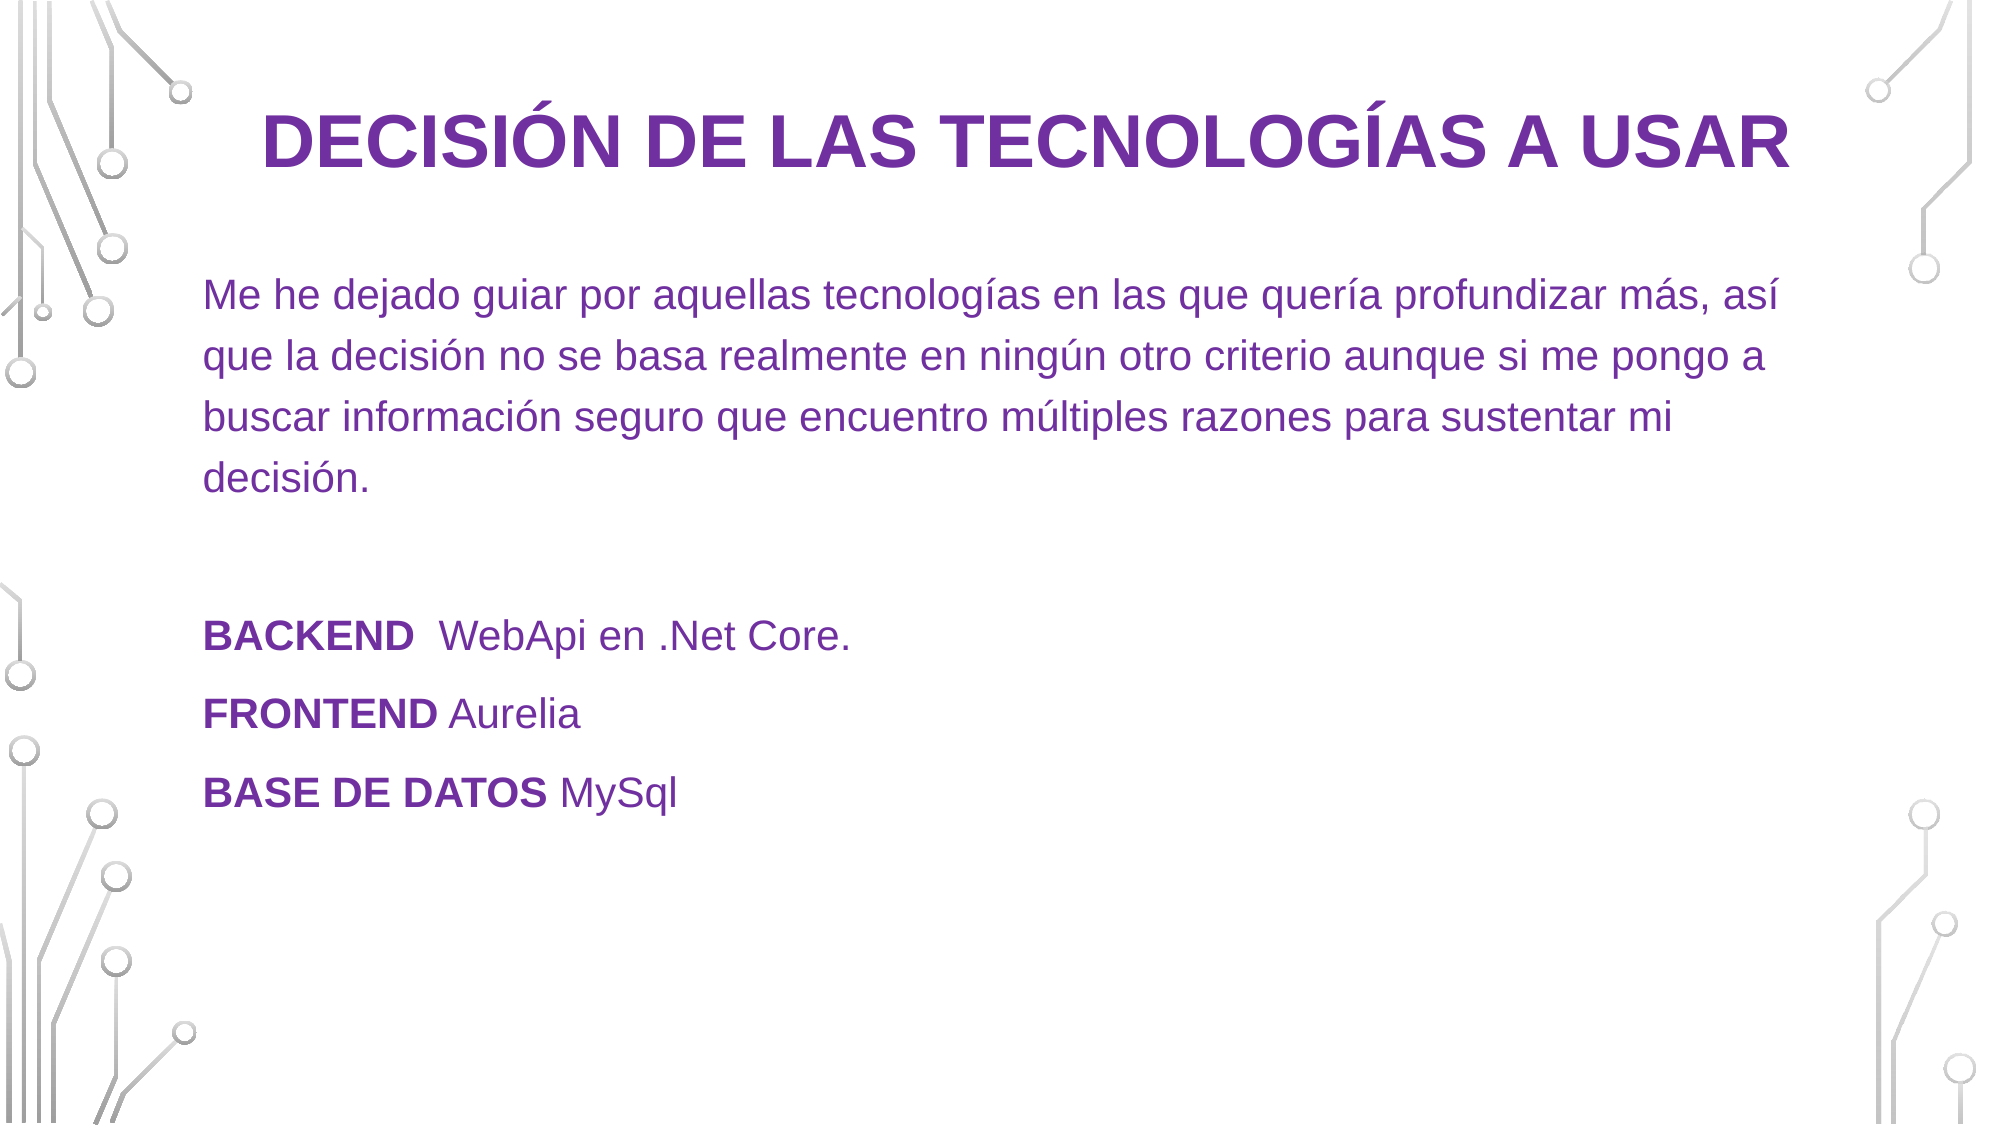

# DECISIÓN DE LAS TECNOLOGÍAS A USAR
Me he dejado guiar por aquellas tecnologías en las que quería profundizar más, así que la decisión no se basa realmente en ningún otro criterio aunque si me pongo a buscar información seguro que encuentro múltiples razones para sustentar mi decisión.

BACKEND  WebApi en .Net Core.
FRONTEND Aurelia
BASE DE DATOS MySql